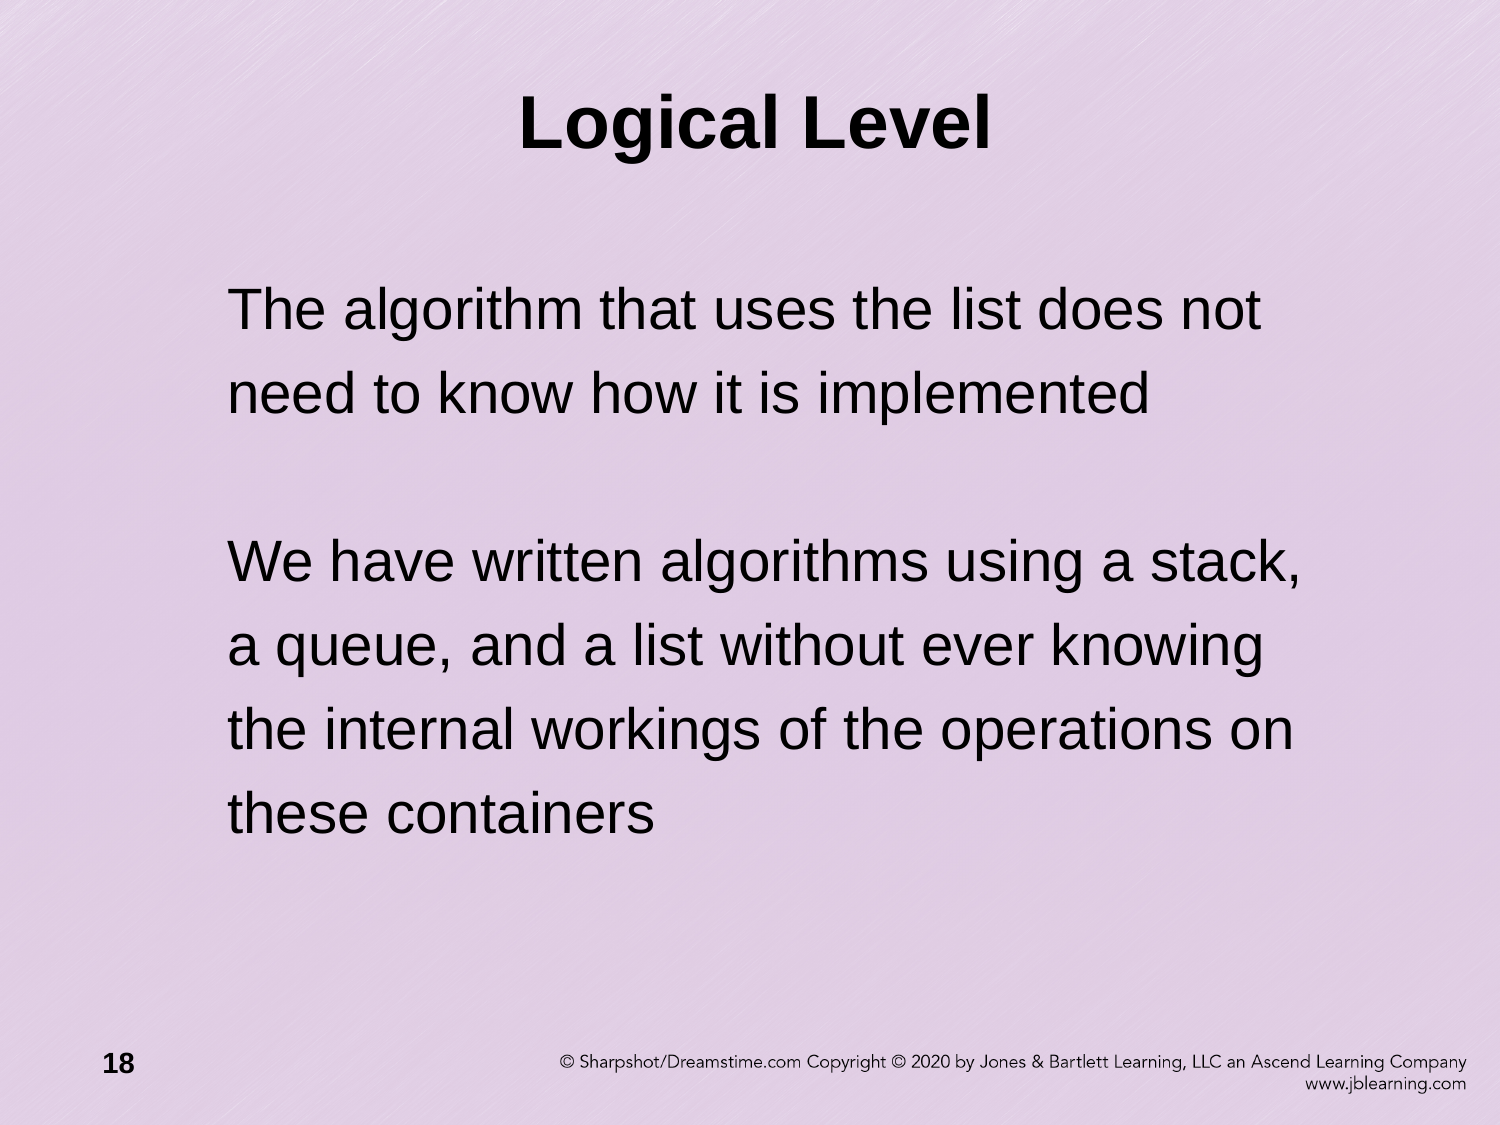

Logical Level
The algorithm that uses the list does not need to know how it is implemented

We have written algorithms using a stack, a queue, and a list without ever knowing the internal workings of the operations on these containers
18